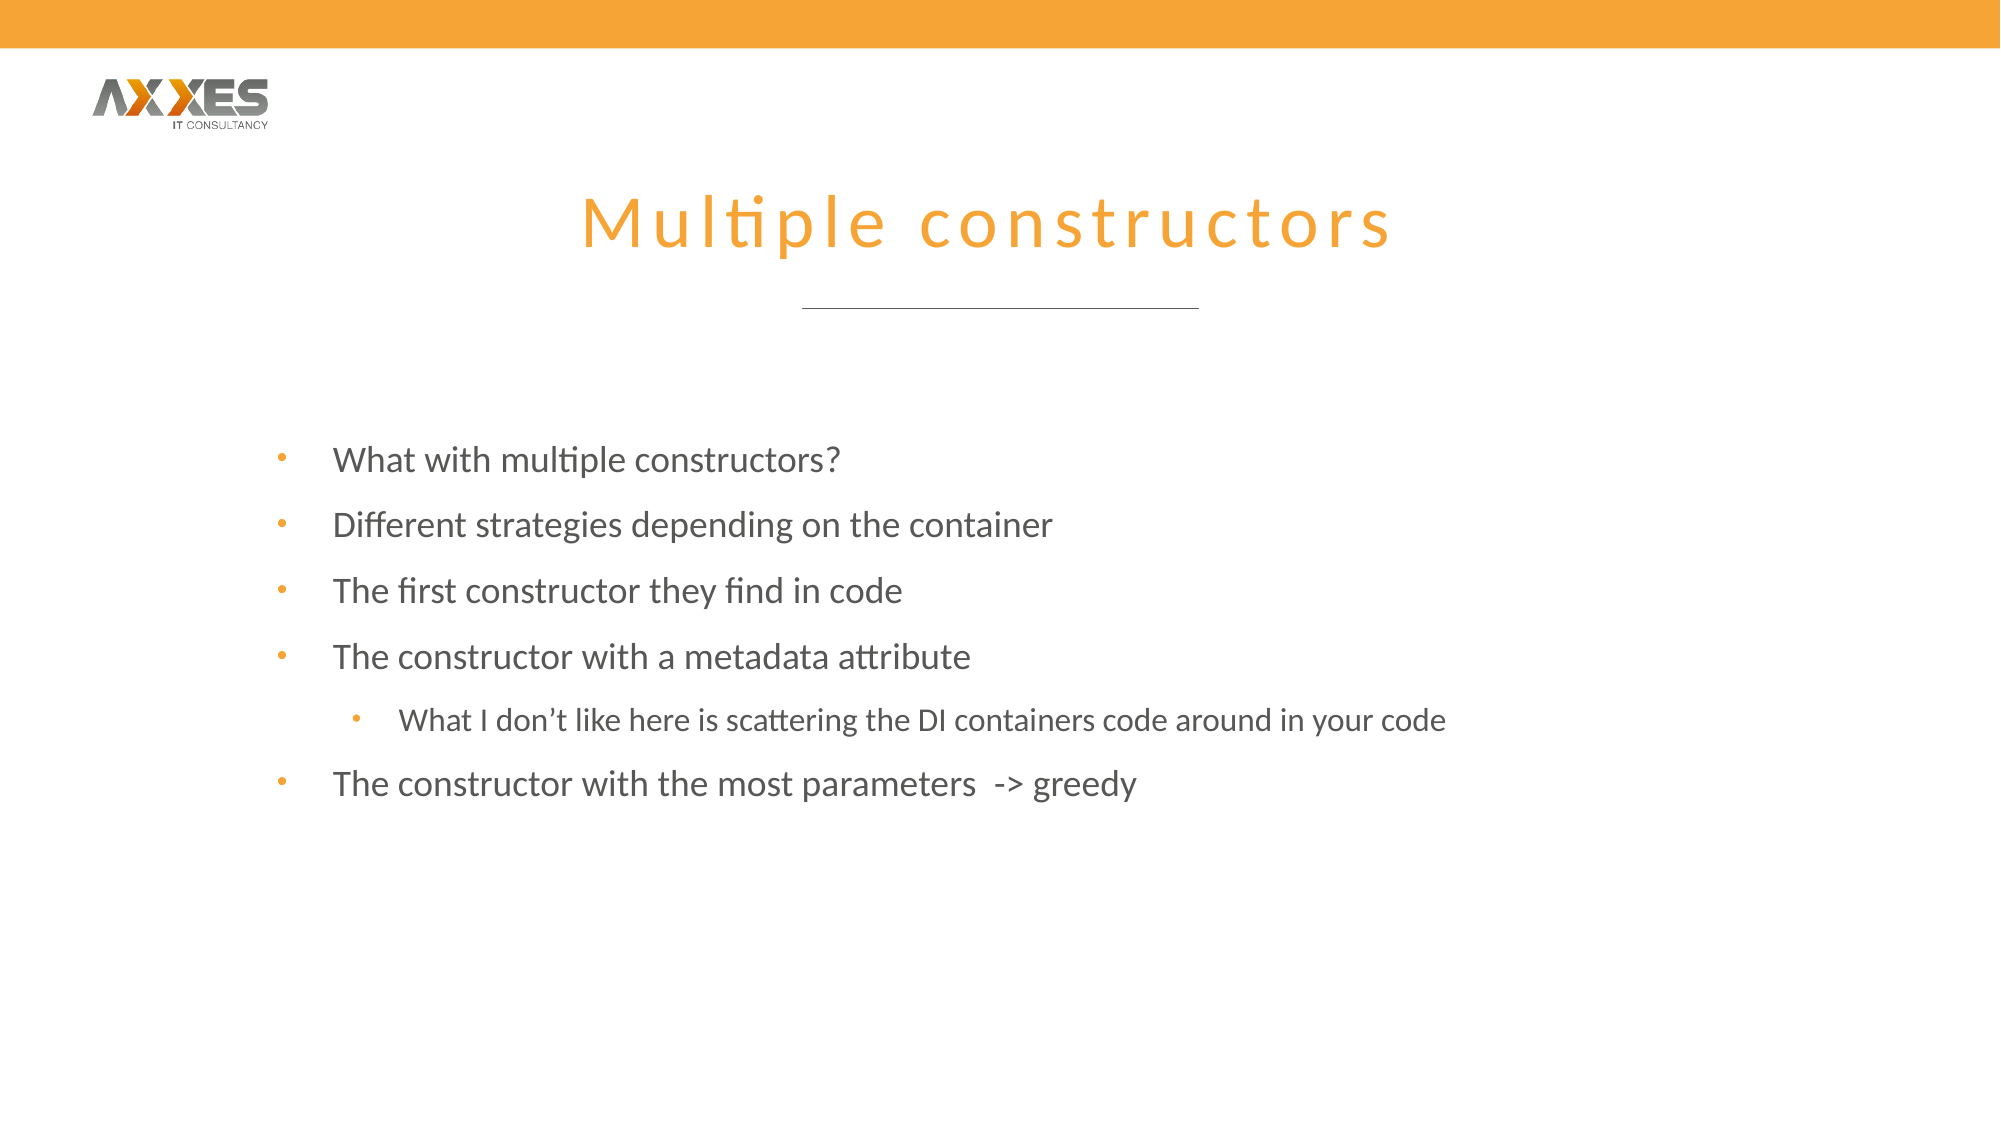

# Multiple constructors
What with multiple constructors​?
Different strategies depending on the container
The first constructor they find in code​
The constructor with a metadata attribute​
What I don’t like here is scattering the DI containers code around in your code​
The constructor with the most parameters ​ -> greedy